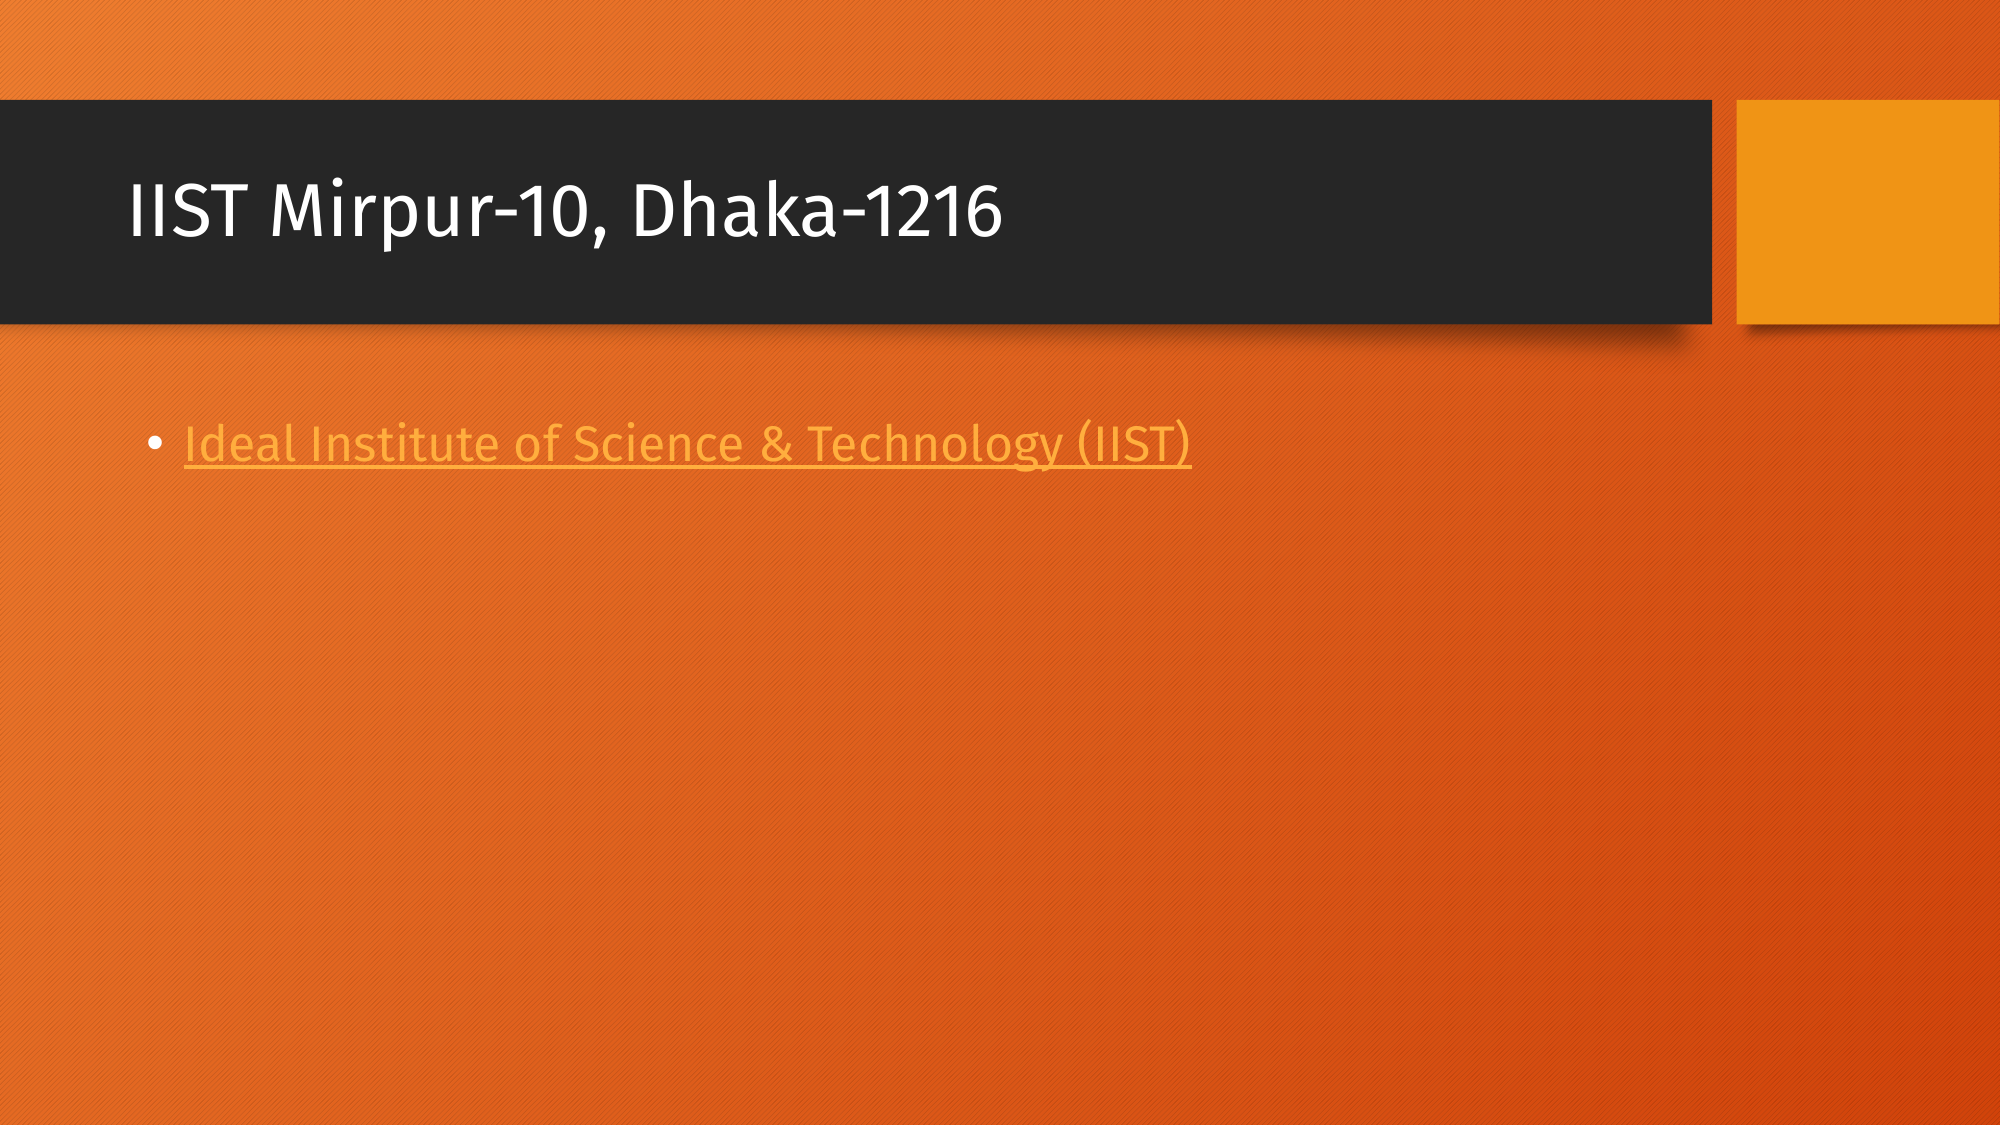

# IIST Mirpur-10, Dhaka-1216
Ideal Institute of Science & Technology (IIST)